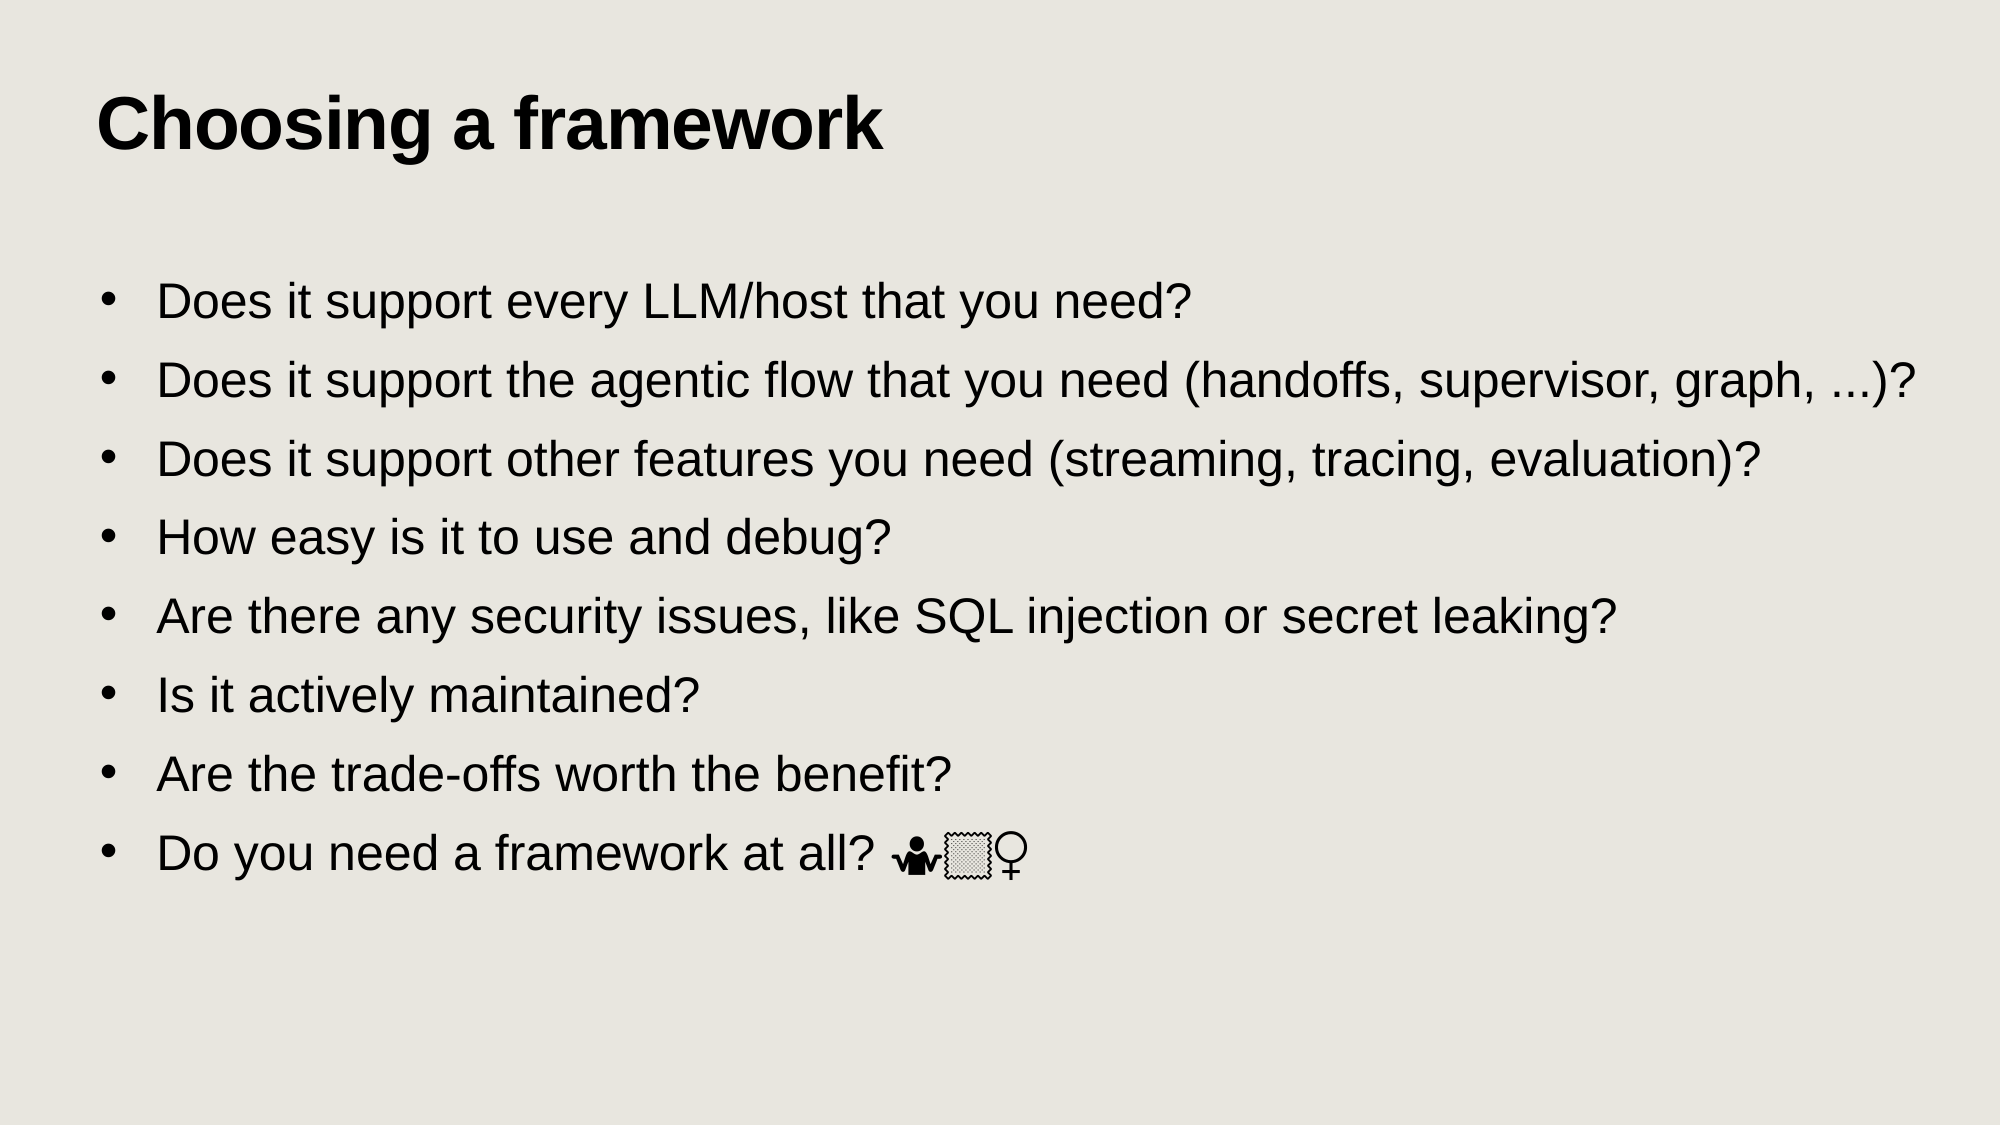

# Choosing a framework
Does it support every LLM/host that you need?
Does it support the agentic flow that you need (handoffs, supervisor, graph, ...)?
Does it support other features you need (streaming, tracing, evaluation)?
How easy is it to use and debug?
Are there any security issues, like SQL injection or secret leaking?
Is it actively maintained?
Are the trade-offs worth the benefit?
Do you need a framework at all? 🤷🏻‍♀️